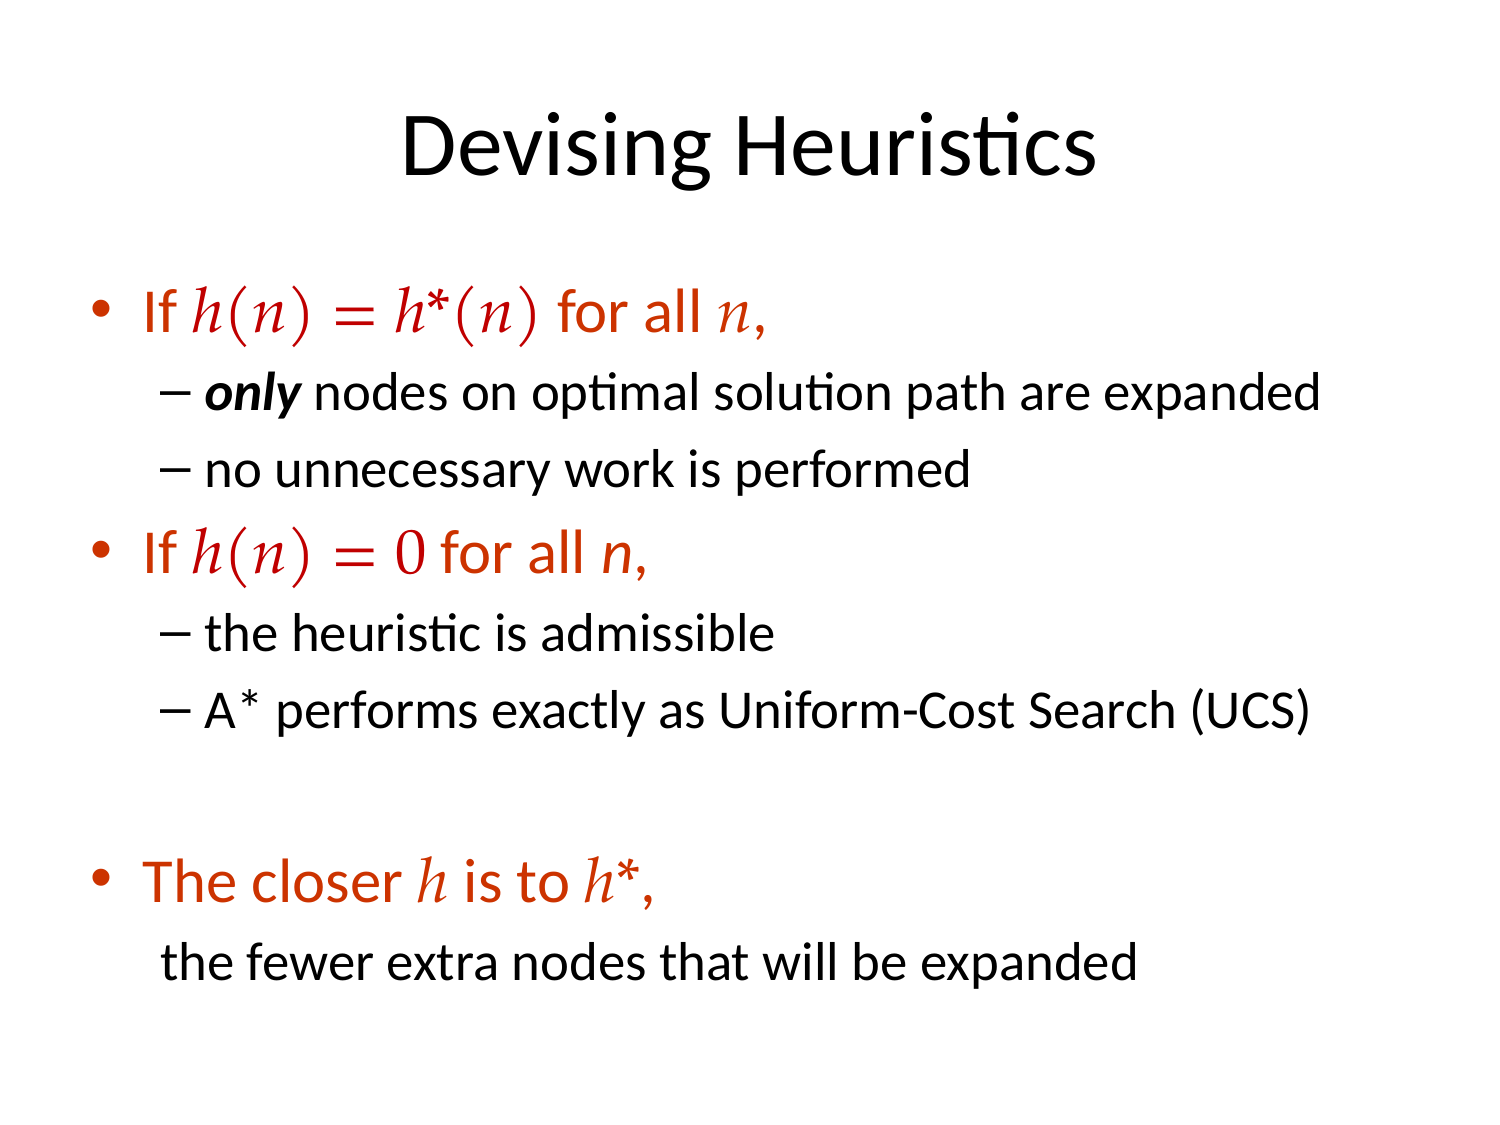

# Devising Heuristics
If h(n) = h*(n) for all n,
only nodes on optimal solution path are expanded
no unnecessary work is performed
If h(n) = 0 for all n,
the heuristic is admissible
A* performs exactly as Uniform-Cost Search (UCS)

The closer h is to h*,
the fewer extra nodes that will be expanded